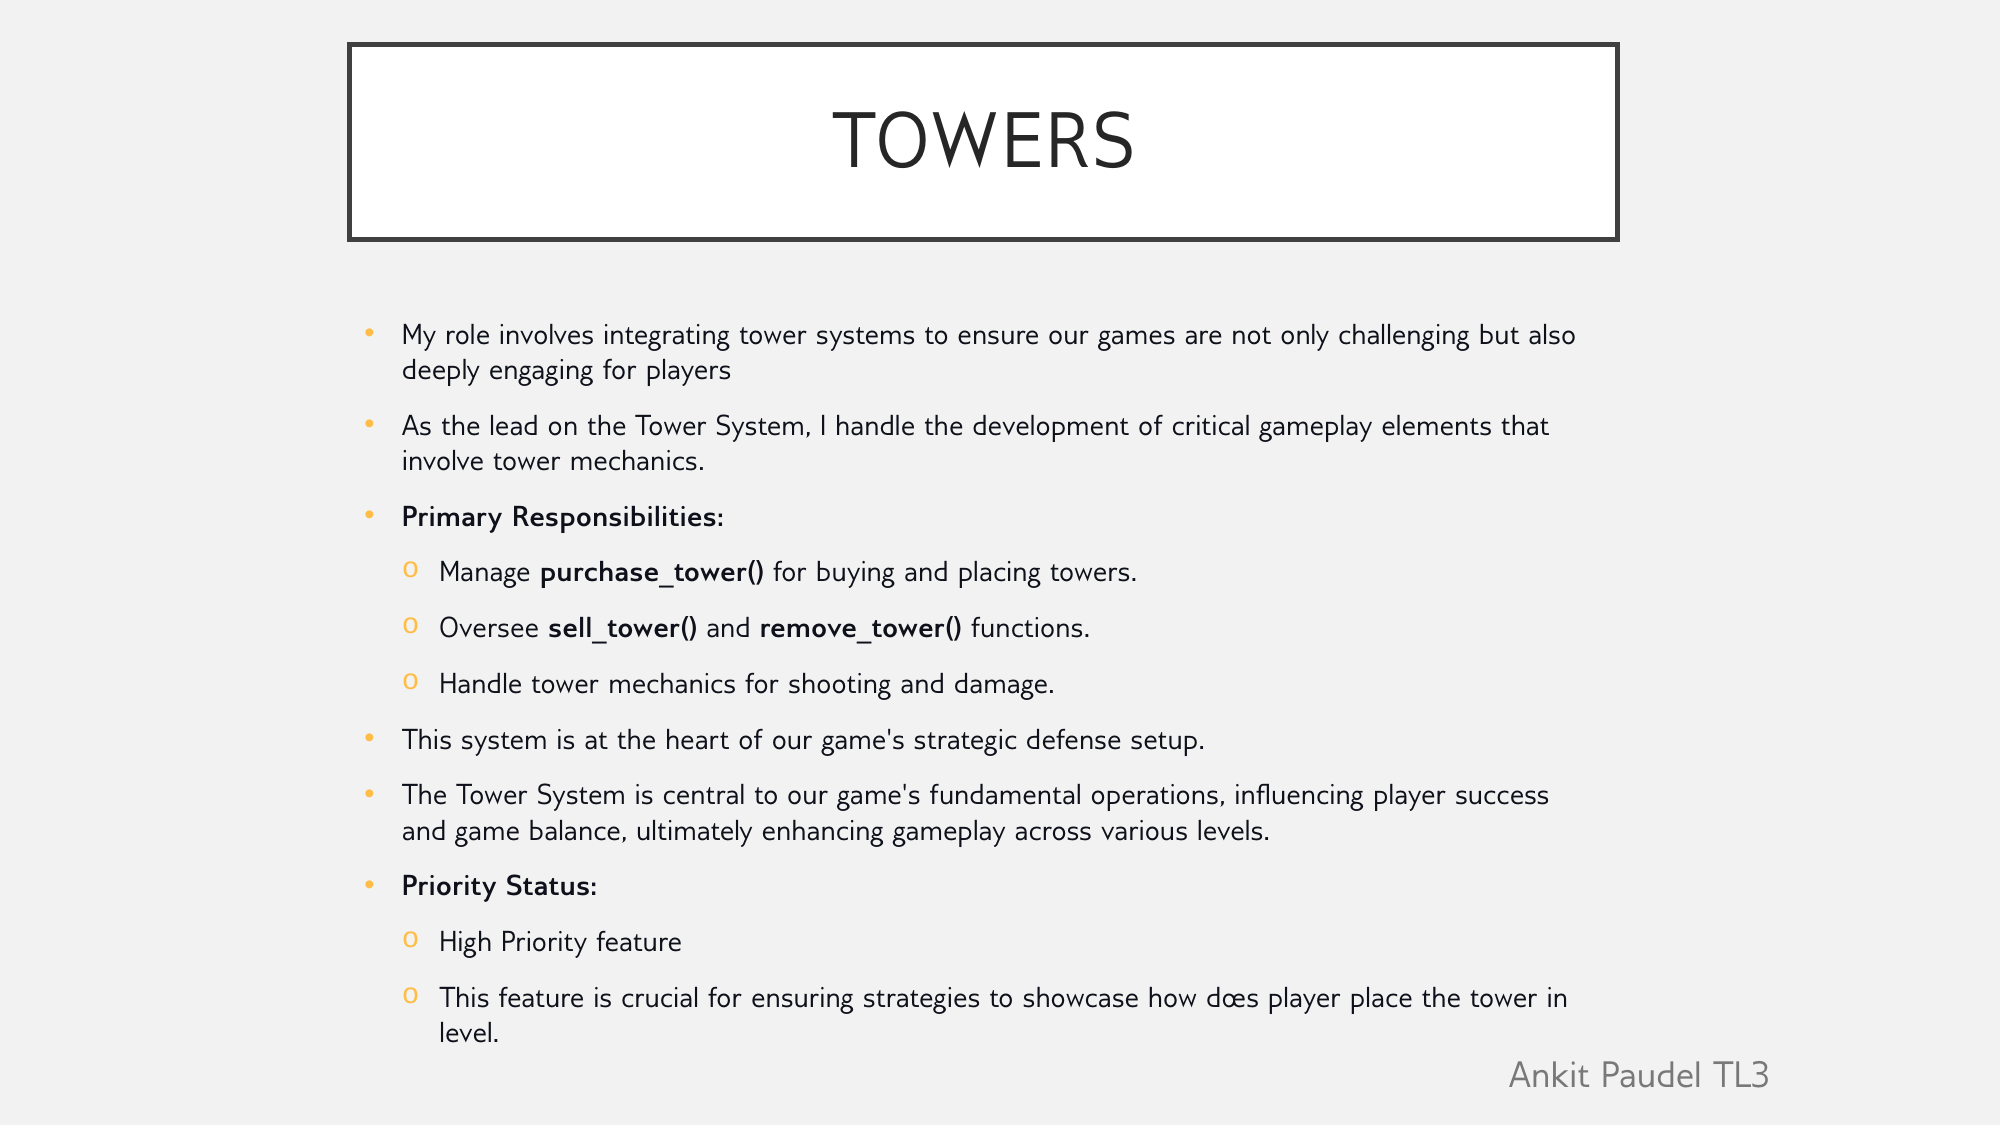

# Towers
My role involves integrating tower systems to ensure our games are not only challenging but also deeply engaging for players
As the lead on the Tower System, I handle the development of critical gameplay elements that involve tower mechanics.
Primary Responsibilities:
Manage purchase_tower() for buying and placing towers.
Oversee sell_tower() and remove_tower() functions.
Handle tower mechanics for shooting and damage.
This system is at the heart of our game's strategic defense setup.
The Tower System is central to our game's fundamental operations, influencing player success and game balance, ultimately enhancing gameplay across various levels.
Priority Status:
High Priority feature
This feature is crucial for ensuring strategies to showcase how does player place the tower in level.

Ankit Paudel TL3